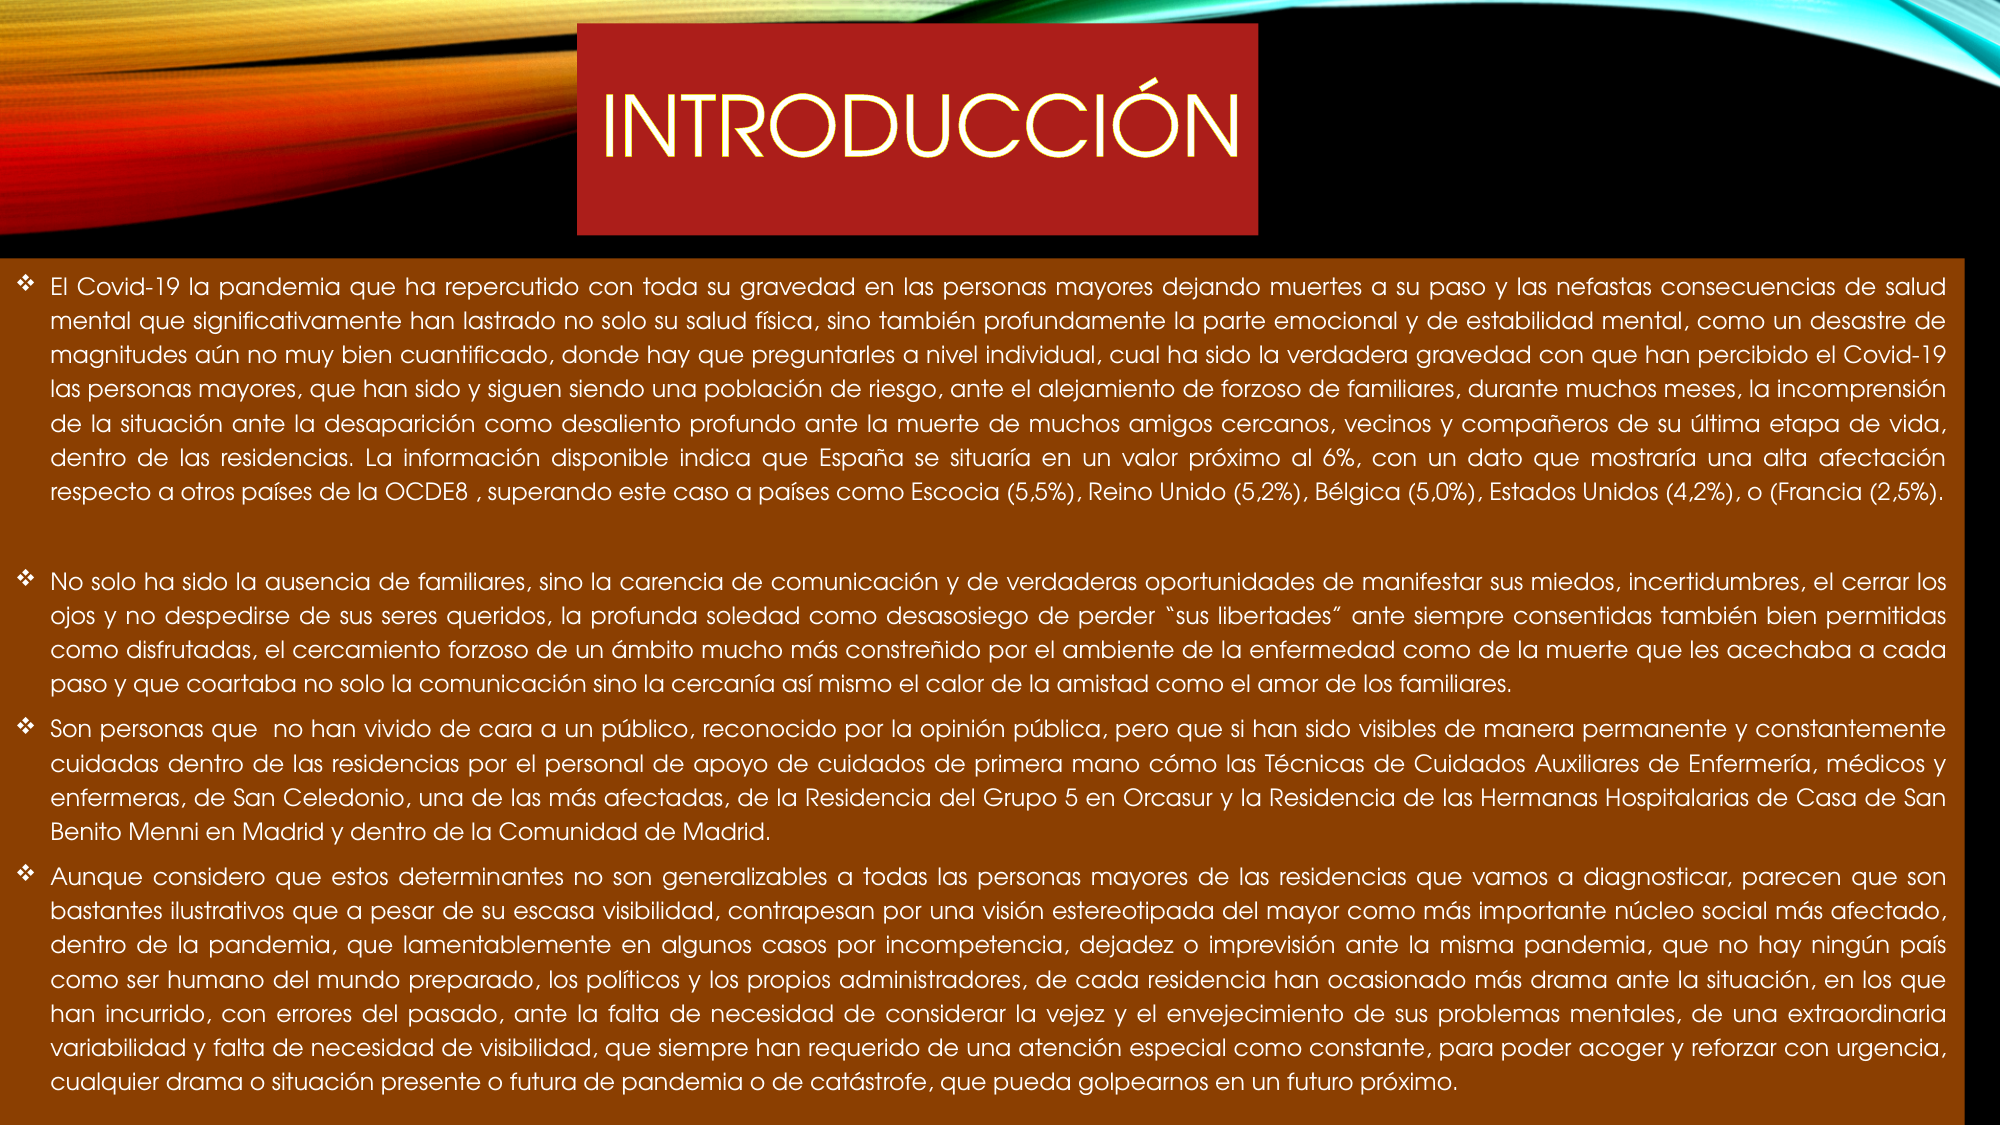

# introducción
El Covid-19 la pandemia que ha repercutido con toda su gravedad en las personas mayores dejando muertes a su paso y las nefastas consecuencias de salud mental que significativamente han lastrado no solo su salud física, sino también profundamente la parte emocional y de estabilidad mental, como un desastre de magnitudes aún no muy bien cuantificado, donde hay que preguntarles a nivel individual, cual ha sido la verdadera gravedad con que han percibido el Covid-19 las personas mayores, que han sido y siguen siendo una población de riesgo, ante el alejamiento de forzoso de familiares, durante muchos meses, la incomprensión de la situación ante la desaparición como desaliento profundo ante la muerte de muchos amigos cercanos, vecinos y compañeros de su última etapa de vida, dentro de las residencias. La información disponible indica que España se situaría en un valor próximo al 6%, con un dato que mostraría una alta afectación respecto a otros países de la OCDE8 , superando este caso a países como Escocia (5,5%), Reino Unido (5,2%), Bélgica (5,0%), Estados Unidos (4,2%), o (Francia (2,5%).

No solo ha sido la ausencia de familiares, sino la carencia de comunicación y de verdaderas oportunidades de manifestar sus miedos, incertidumbres, el cerrar los ojos y no despedirse de sus seres queridos, la profunda soledad como desasosiego de perder “sus libertades” ante siempre consentidas también bien permitidas como disfrutadas, el cercamiento forzoso de un ámbito mucho más constreñido por el ambiente de la enfermedad como de la muerte que les acechaba a cada paso y que coartaba no solo la comunicación sino la cercanía así mismo el calor de la amistad como el amor de los familiares.
Son personas que  no han vivido de cara a un público, reconocido por la opinión pública, pero que si han sido visibles de manera permanente y constantemente cuidadas dentro de las residencias por el personal de apoyo de cuidados de primera mano cómo las Técnicas de Cuidados Auxiliares de Enfermería, médicos y enfermeras, de San Celedonio, una de las más afectadas, de la Residencia del Grupo 5 en Orcasur y la Residencia de las Hermanas Hospitalarias de Casa de San Benito Menni en Madrid y dentro de la Comunidad de Madrid.
Aunque considero que estos determinantes no son generalizables a todas las personas mayores de las residencias que vamos a diagnosticar, parecen que son bastantes ilustrativos que a pesar de su escasa visibilidad, contrapesan por una visión estereotipada del mayor como más importante núcleo social más afectado, dentro de la pandemia, que lamentablemente en algunos casos por incompetencia, dejadez o imprevisión ante la misma pandemia, que no hay ningún país como ser humano del mundo preparado, los políticos y los propios administradores, de cada residencia han ocasionado más drama ante la situación, en los que han incurrido, con errores del pasado, ante la falta de necesidad de considerar la vejez y el envejecimiento de sus problemas mentales, de una extraordinaria variabilidad y falta de necesidad de visibilidad, que siempre han requerido de una atención especial como constante, para poder acoger y reforzar con urgencia, cualquier drama o situación presente o futura de pandemia o de catástrofe, que pueda golpearnos en un futuro próximo.